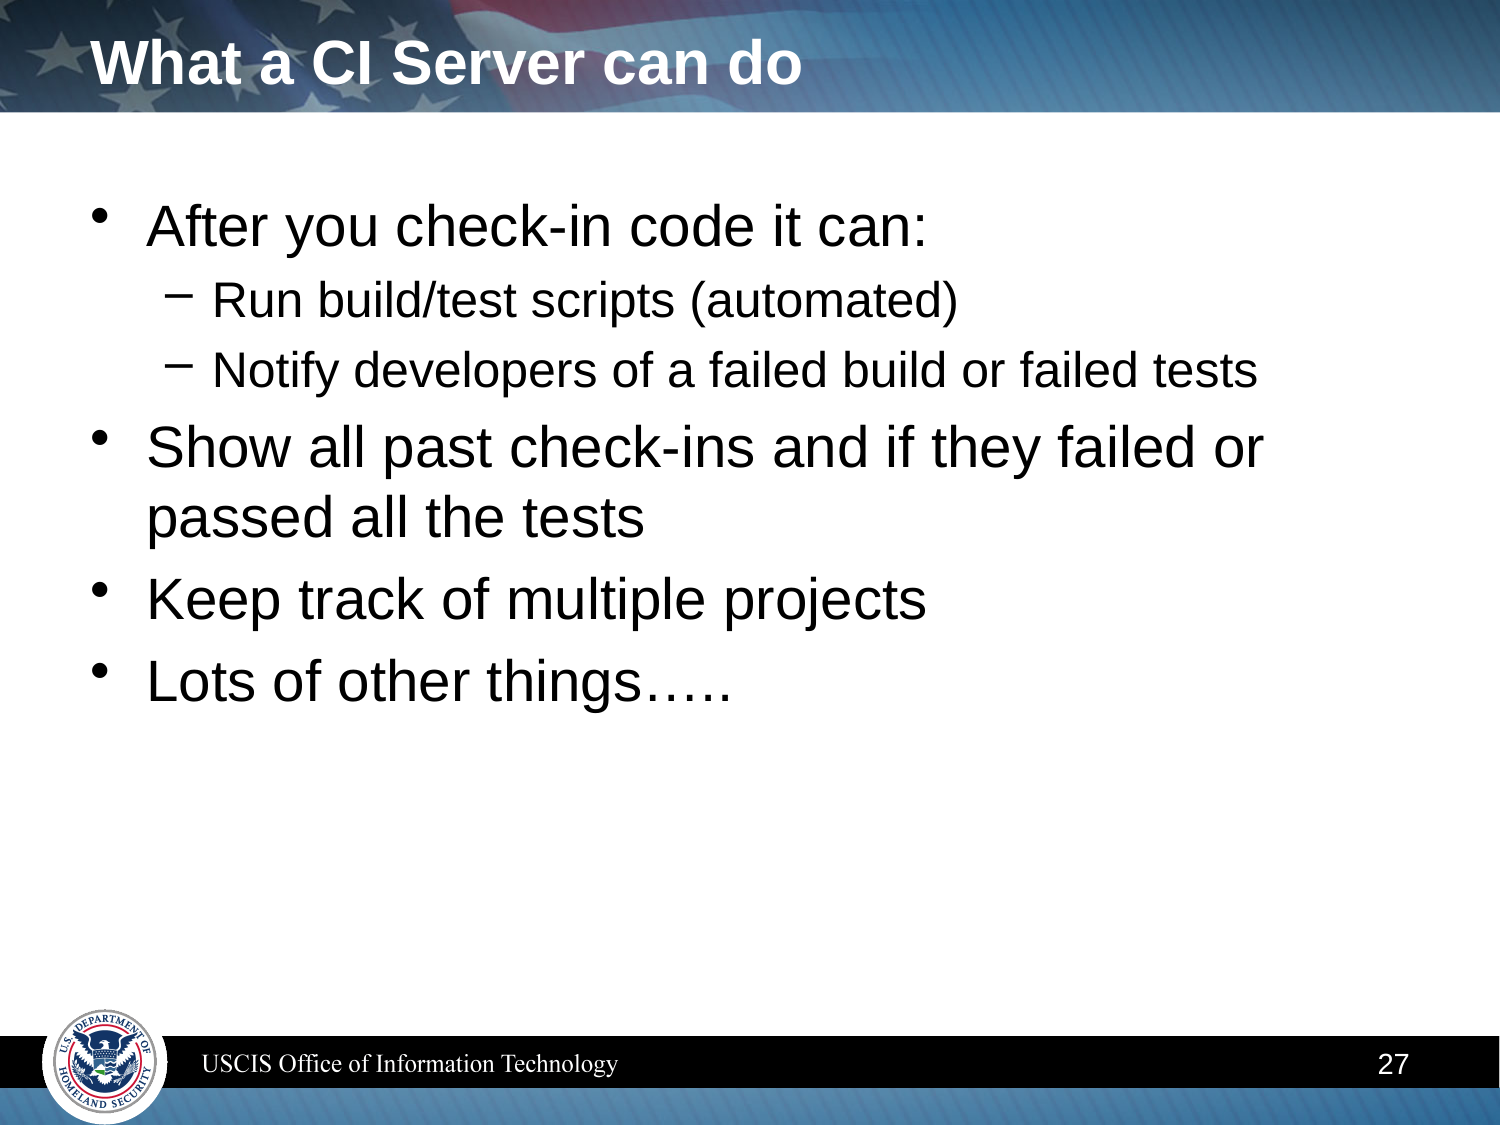

# What a CI Server can do
After you check-in code it can:
Run build/test scripts (automated)
Notify developers of a failed build or failed tests
Show all past check-ins and if they failed or passed all the tests
Keep track of multiple projects
Lots of other things…..

27